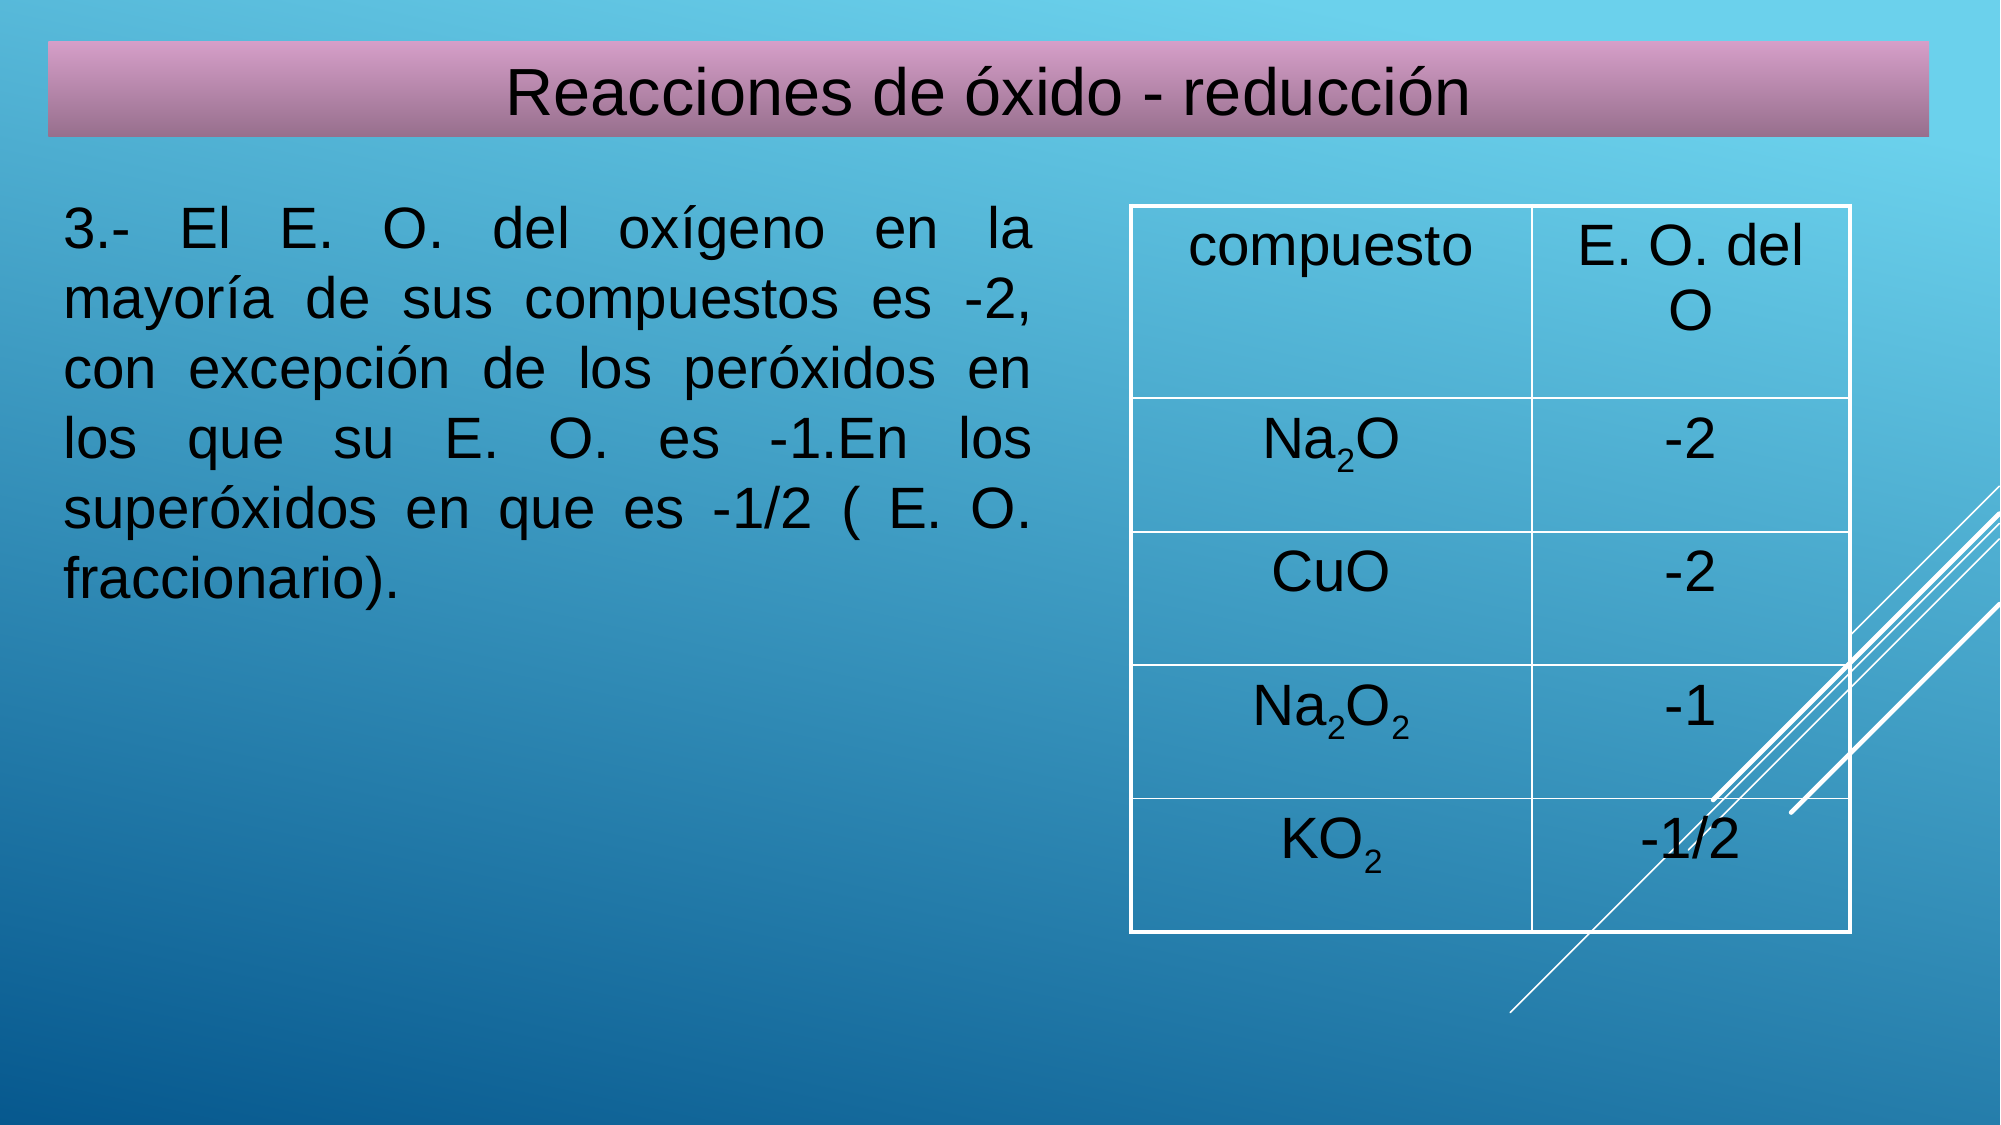

Reacciones de óxido - reducción
3.- El E. O. del oxígeno en la mayoría de sus compuestos es -2, con excepción de los peróxidos en los que su E. O. es -1.En los superóxidos en que es -1/2 ( E. O. fraccionario).
| compuesto | E. O. del O |
| --- | --- |
| Na2O | -2 |
| CuO | -2 |
| Na2O2 | -1 |
| KO2 | -1/2 |